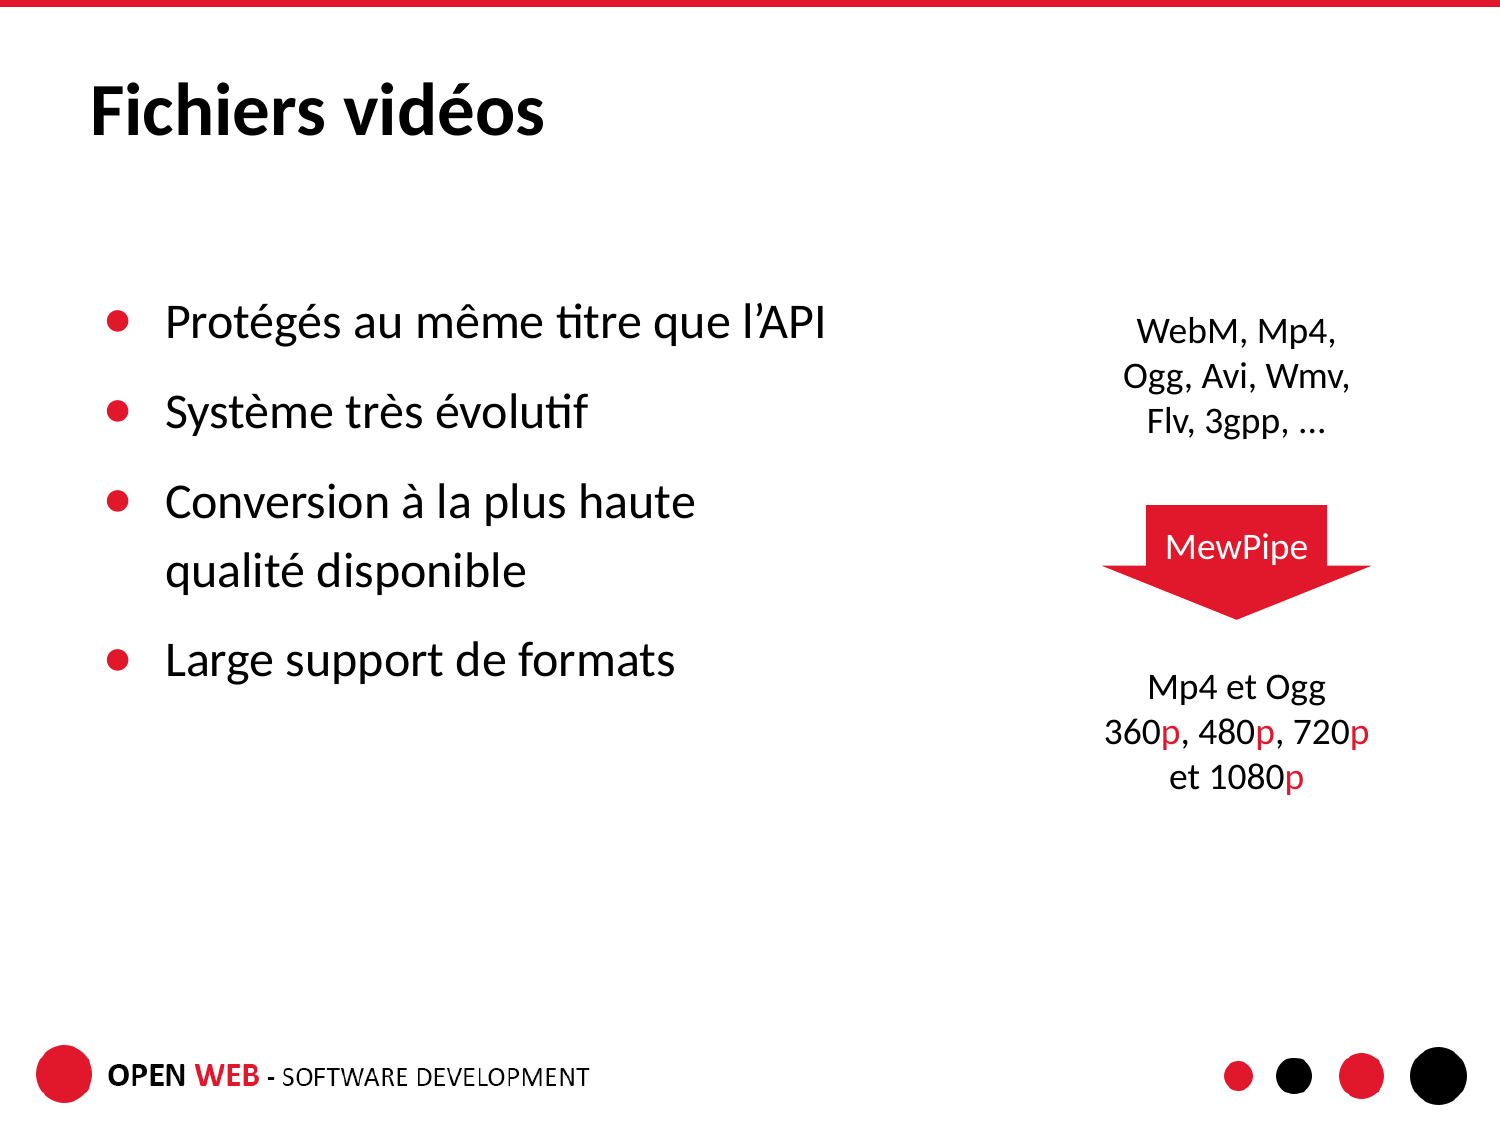

# Fichiers vidéos
Protégés au même titre que l’API
Système très évolutif
Conversion à la plus haute qualité disponible
Large support de formats
WebM, Mp4, Ogg, Avi, Wmv, Flv, 3gpp, ...

MewPipe
Mp4 et Ogg
360p, 480p, 720p et 1080p